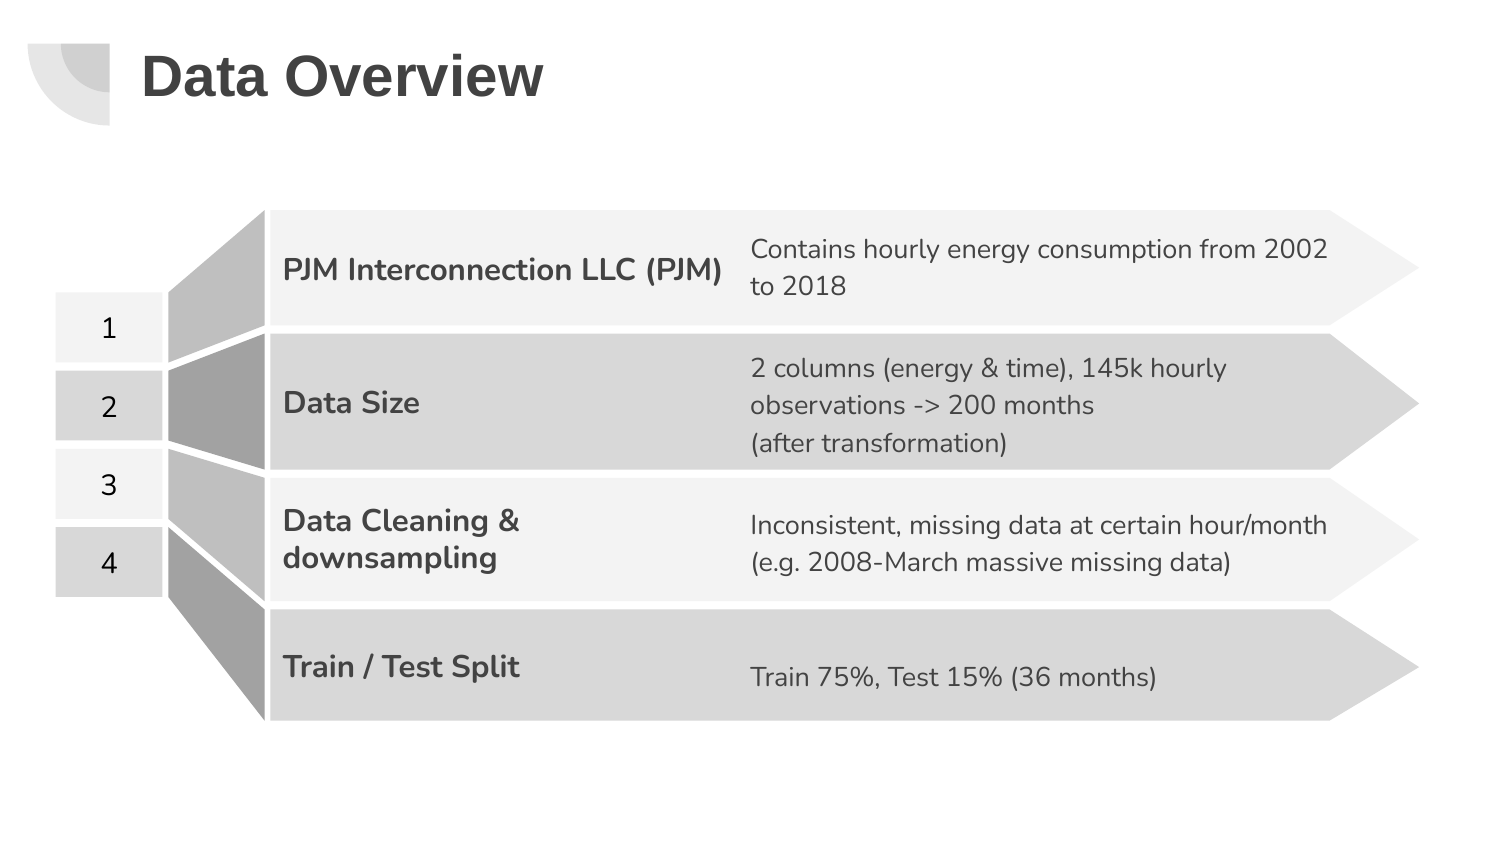

# Data Overview

Contains hourly energy consumption from 2002 to 2018
PJM Interconnection LLC (PJM)
1

2 columns (energy & time), 145k hourly observations -> 200 months
(after transformation)
2
Data Size
3

Data Cleaning & downsampling
Inconsistent, missing data at certain hour/month (e.g. 2008-March massive missing data)
4

Train 75%, Test 15% (36 months)
Train / Test Split